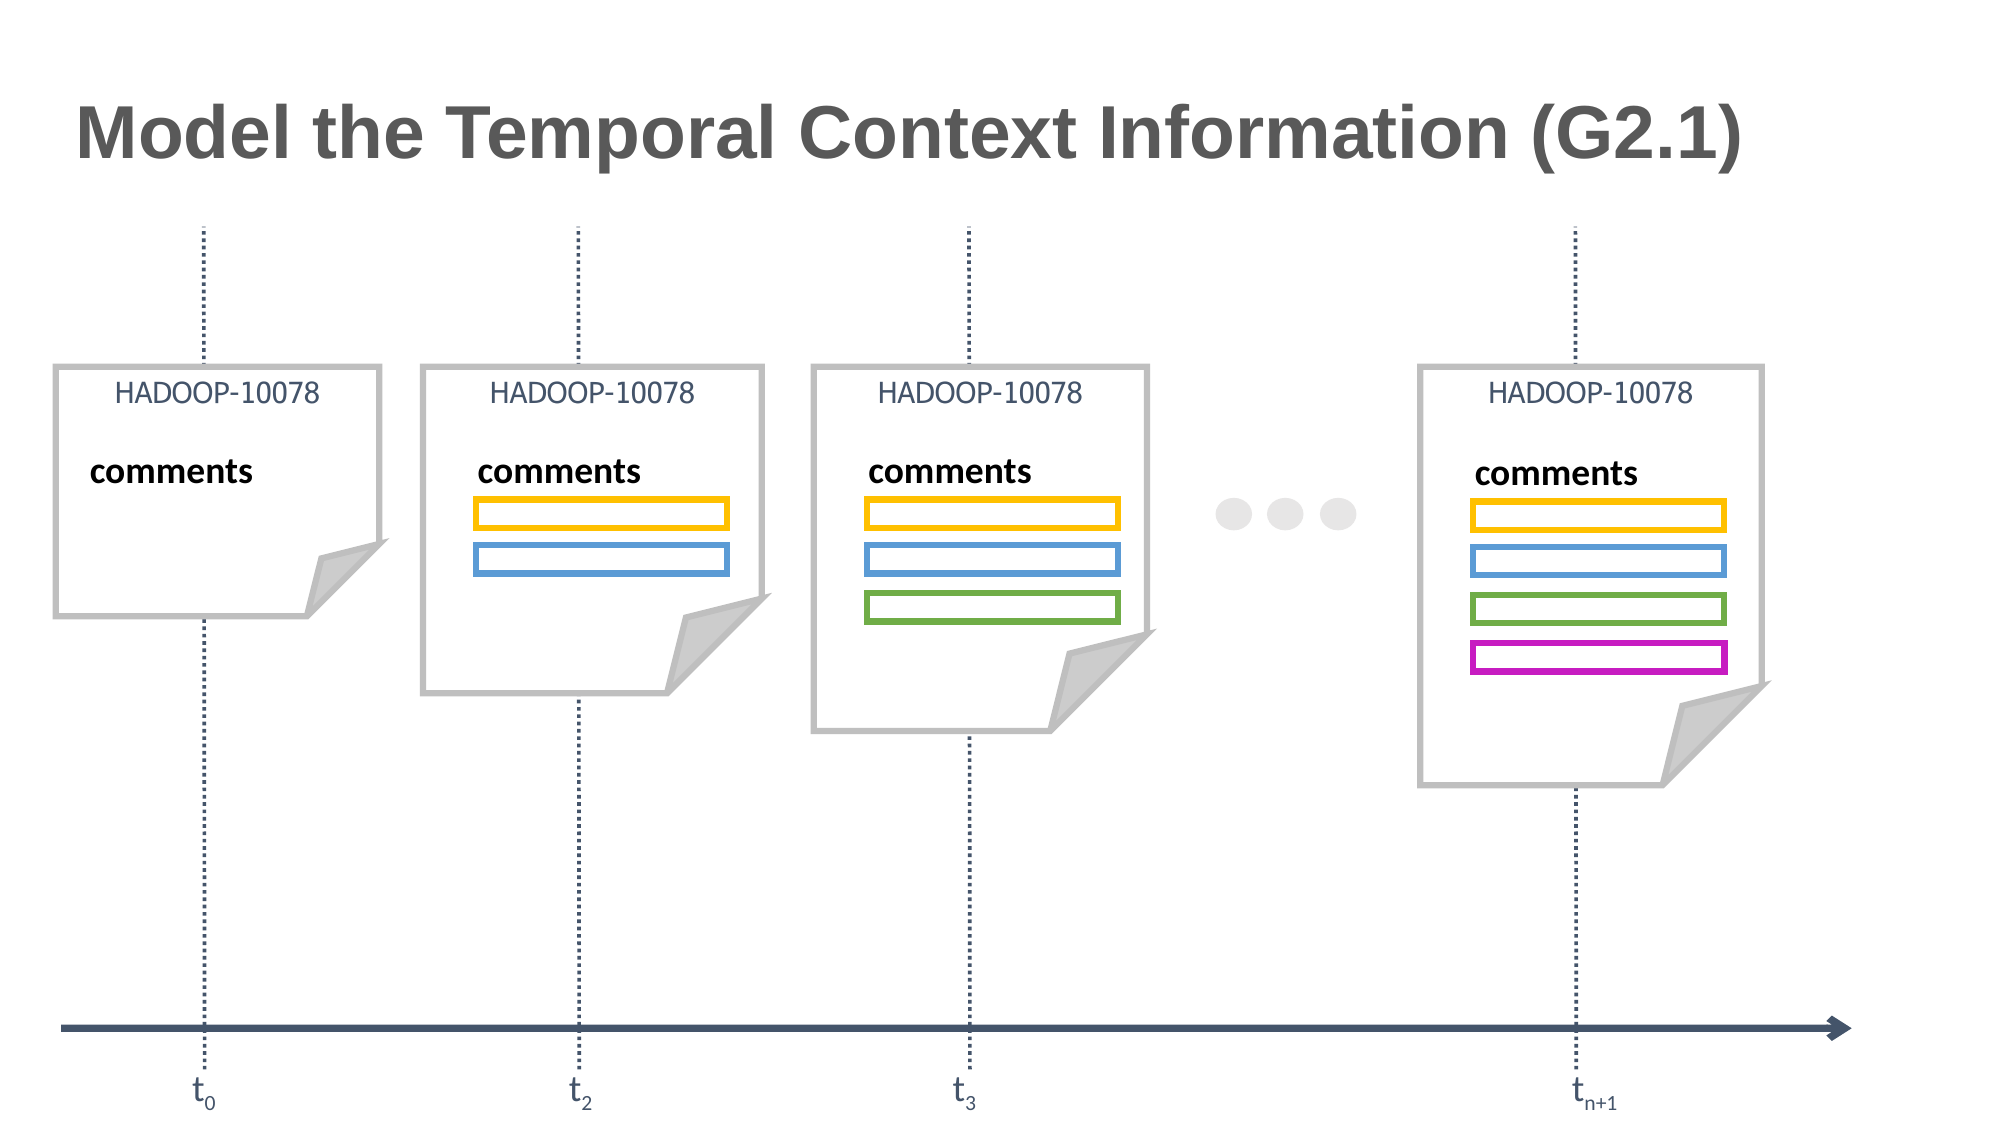

Model the Temporal Context Information (G2.1)

HADOOP-10078
HADOOP-10078
HADOOP-10078
HADOOP-10078
comments
comments
comments
comments

t0
t2
t3
tn+1